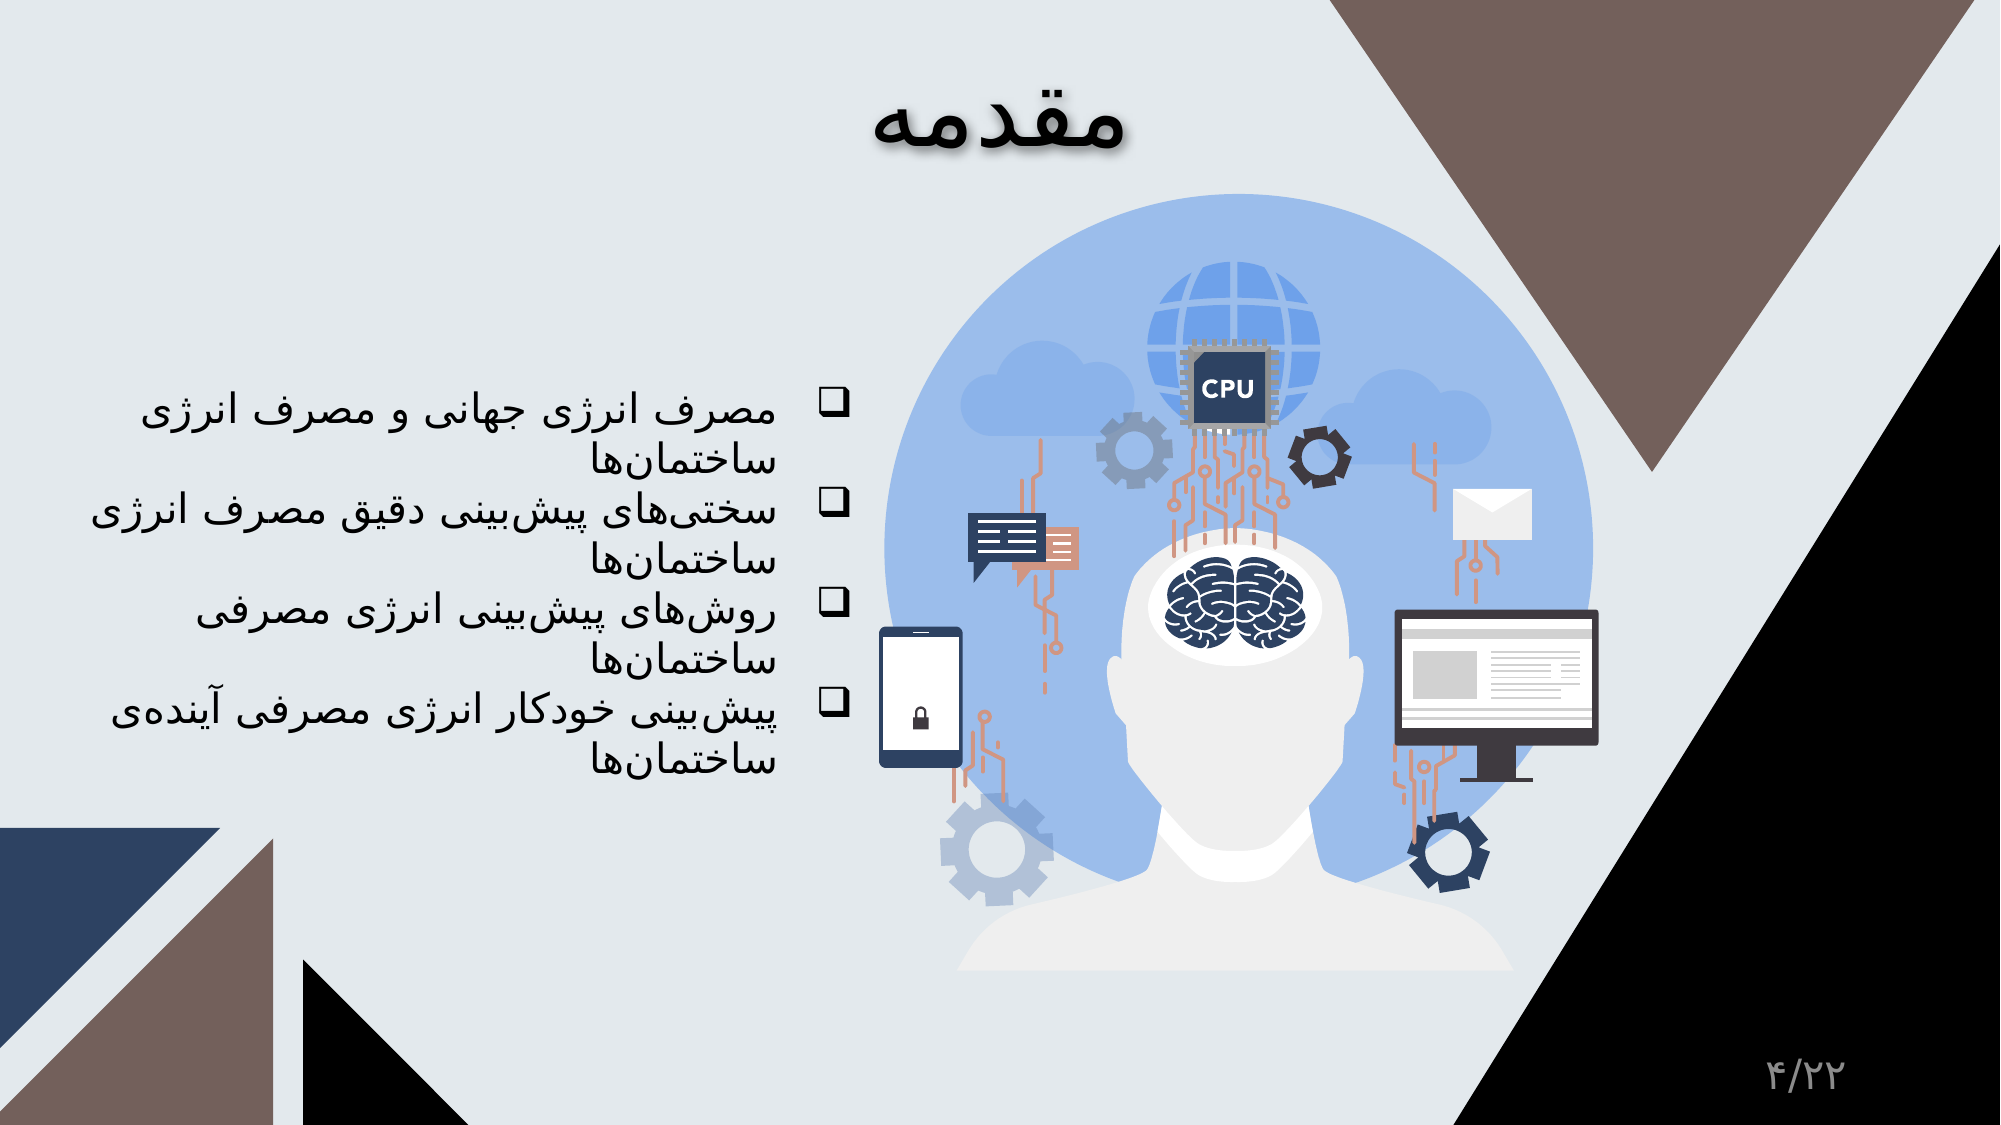

# مقدمه

مصرف انرژی جهانی و مصرف انرژی ساختمان‌ها
سختی‌های پیش‌بینی دقیق مصرف انرژی ساختمان‌ها
روش‌های پیش‌بینی انرژی مصرفی ساختمان‌ها
پیش‌بینی خودکار انرژی مصرفی آینده‌ی ساختمان‌ها
۴/۲۲